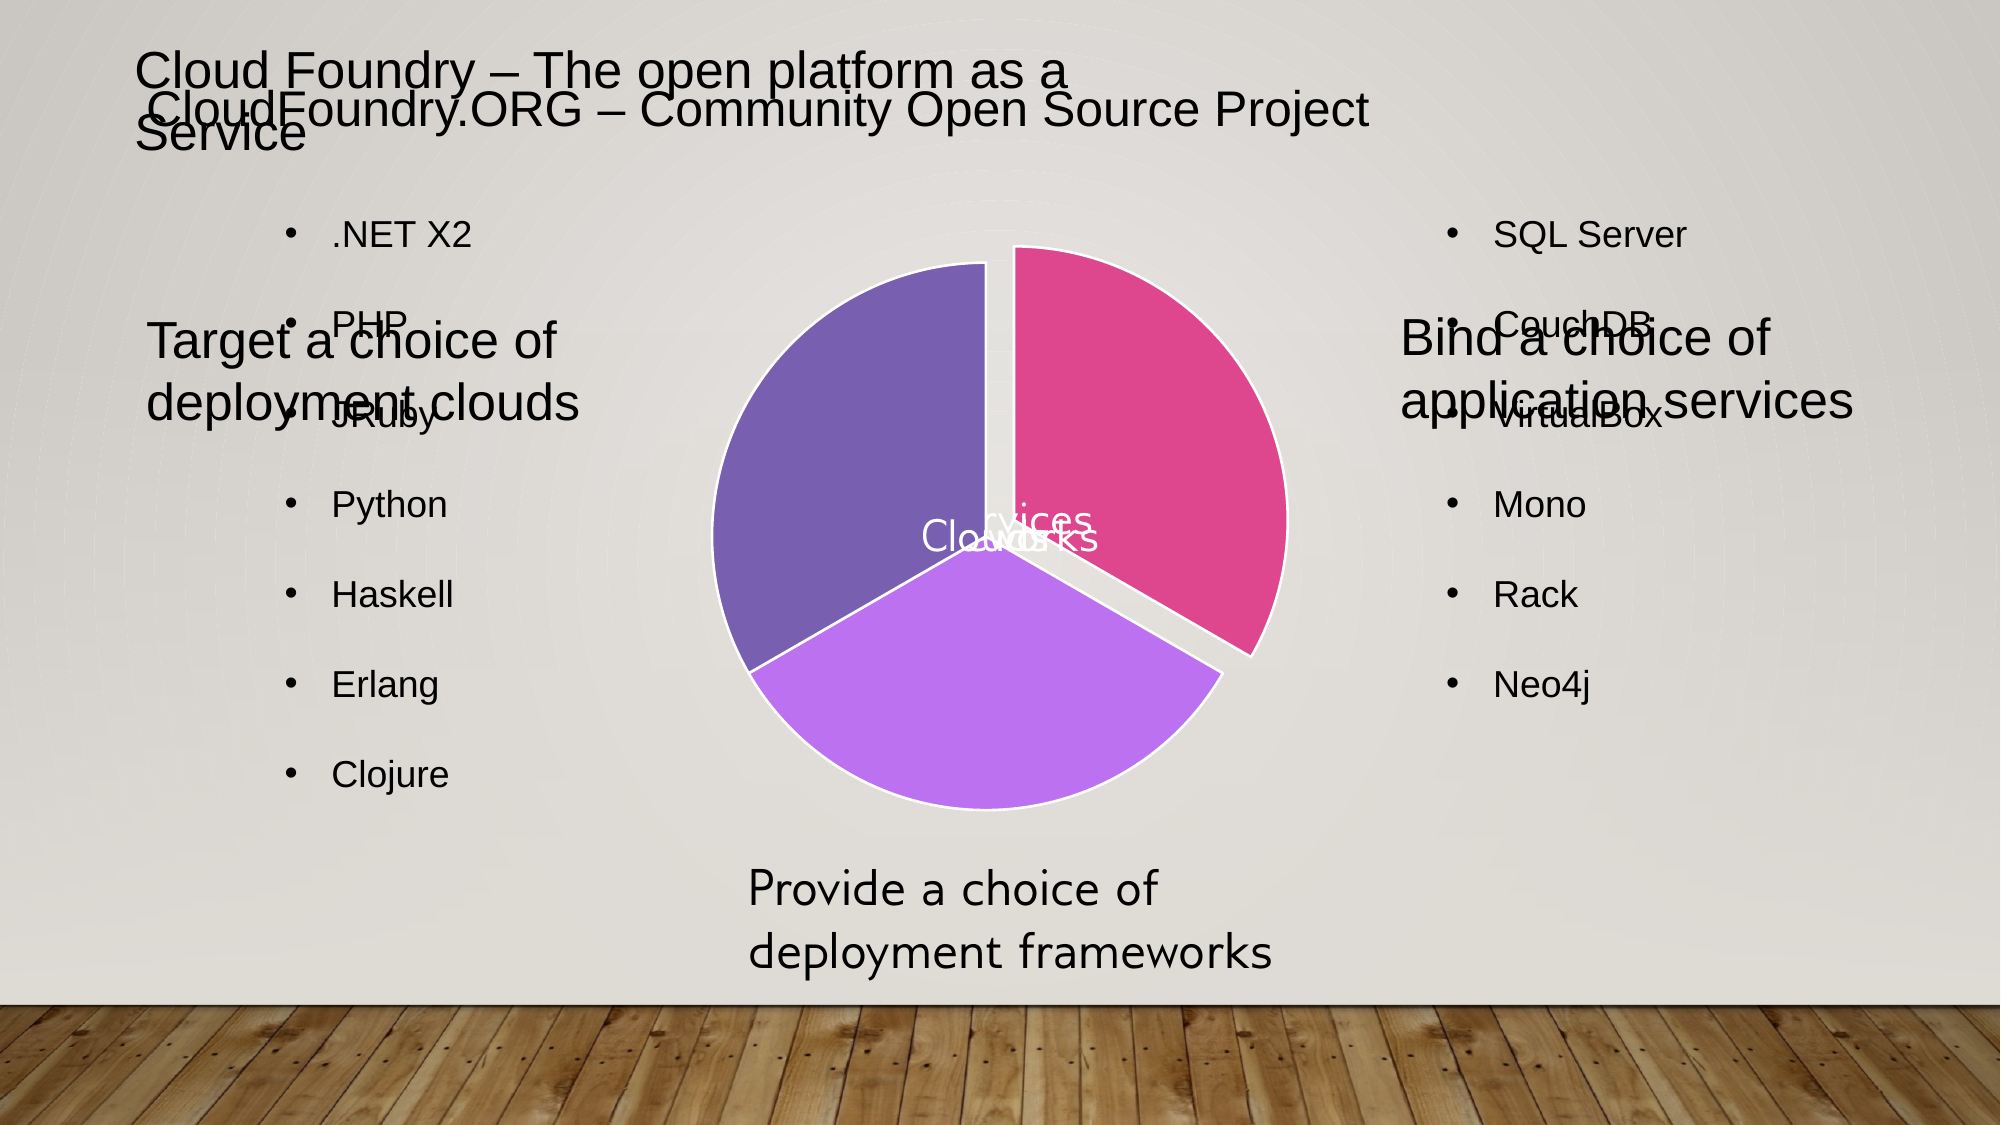

Cloud Foundry – The open platform as a Service
CloudFoundry.ORG – Community Open Source Project
.NET X2

PHP

JRuby

Python

Haskell

Erlang

Clojure

Services
Frameworks
Clouds
SQL Server

CouchDB

VirtualBox

Mono

Rack

Neo4j

Bind a choice of application services
Target a choice of deployment clouds
Provide a choice of deployment frameworks